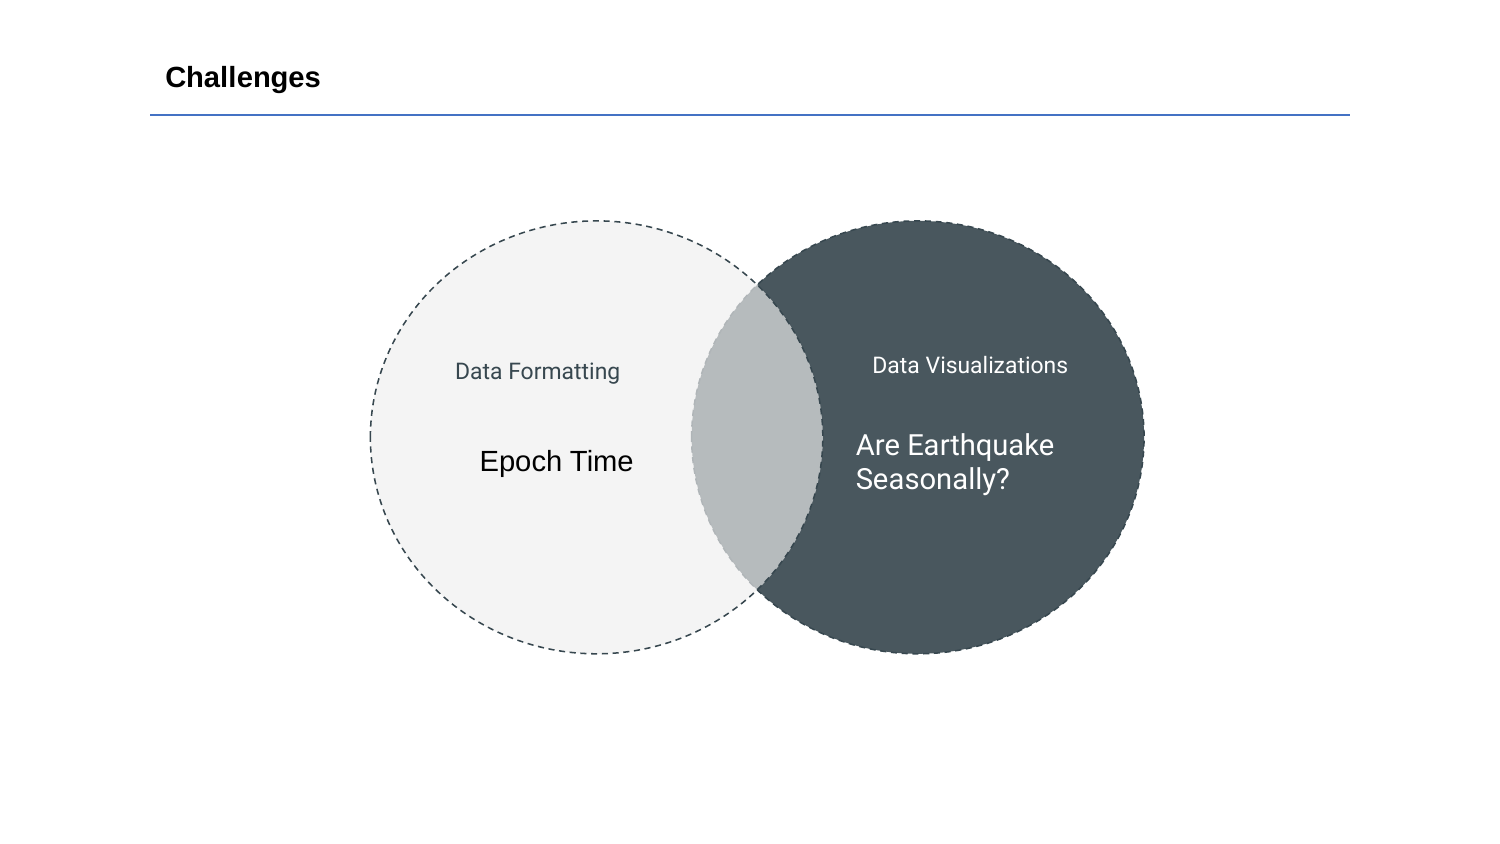

Challenges

Data Formatting

Data Visualizations
Are Earthquake Seasonally?
Epoch Time